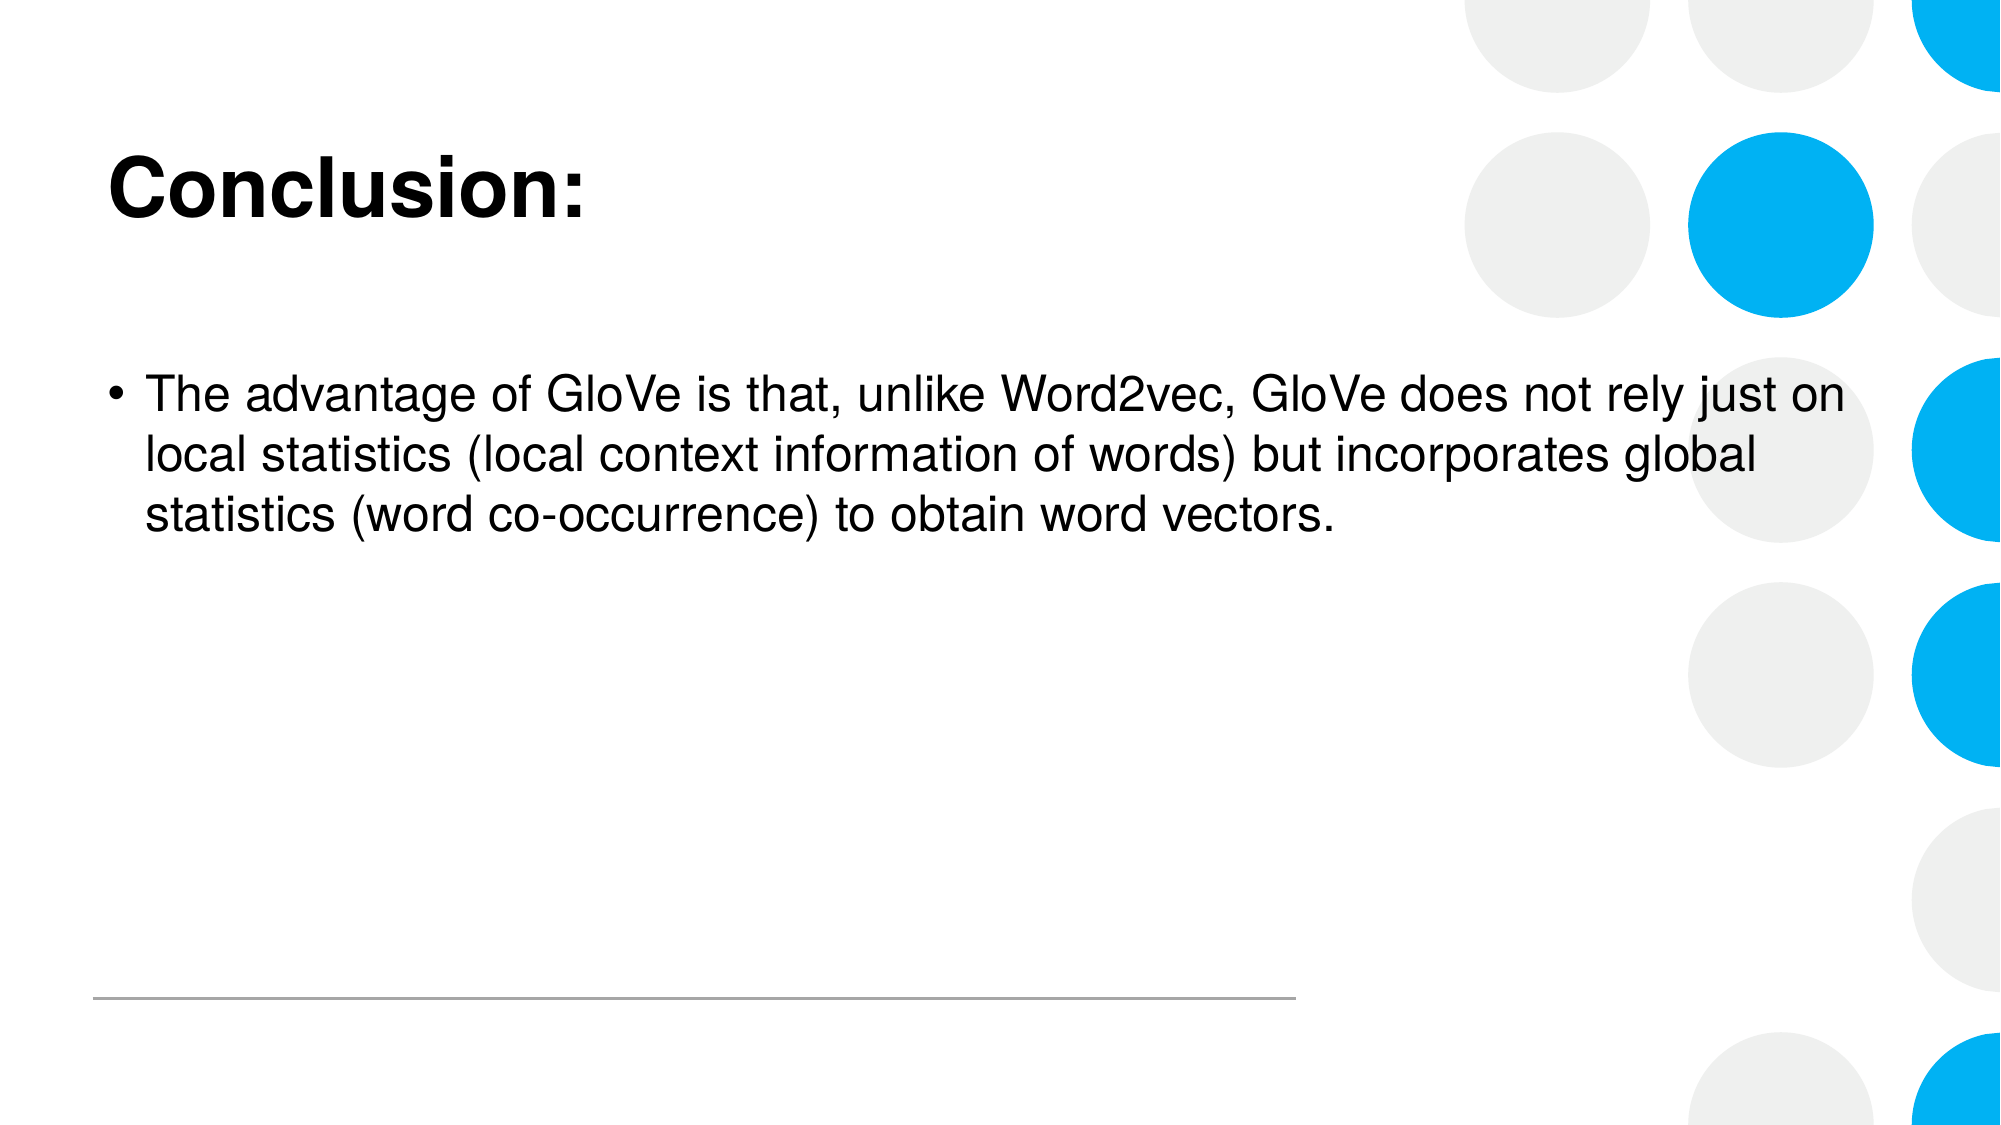

# Conclusion:
The advantage of GloVe is that, unlike Word2vec, GloVe does not rely just on local statistics (local context information of words) but incorporates global statistics (word co-occurrence) to obtain word vectors.